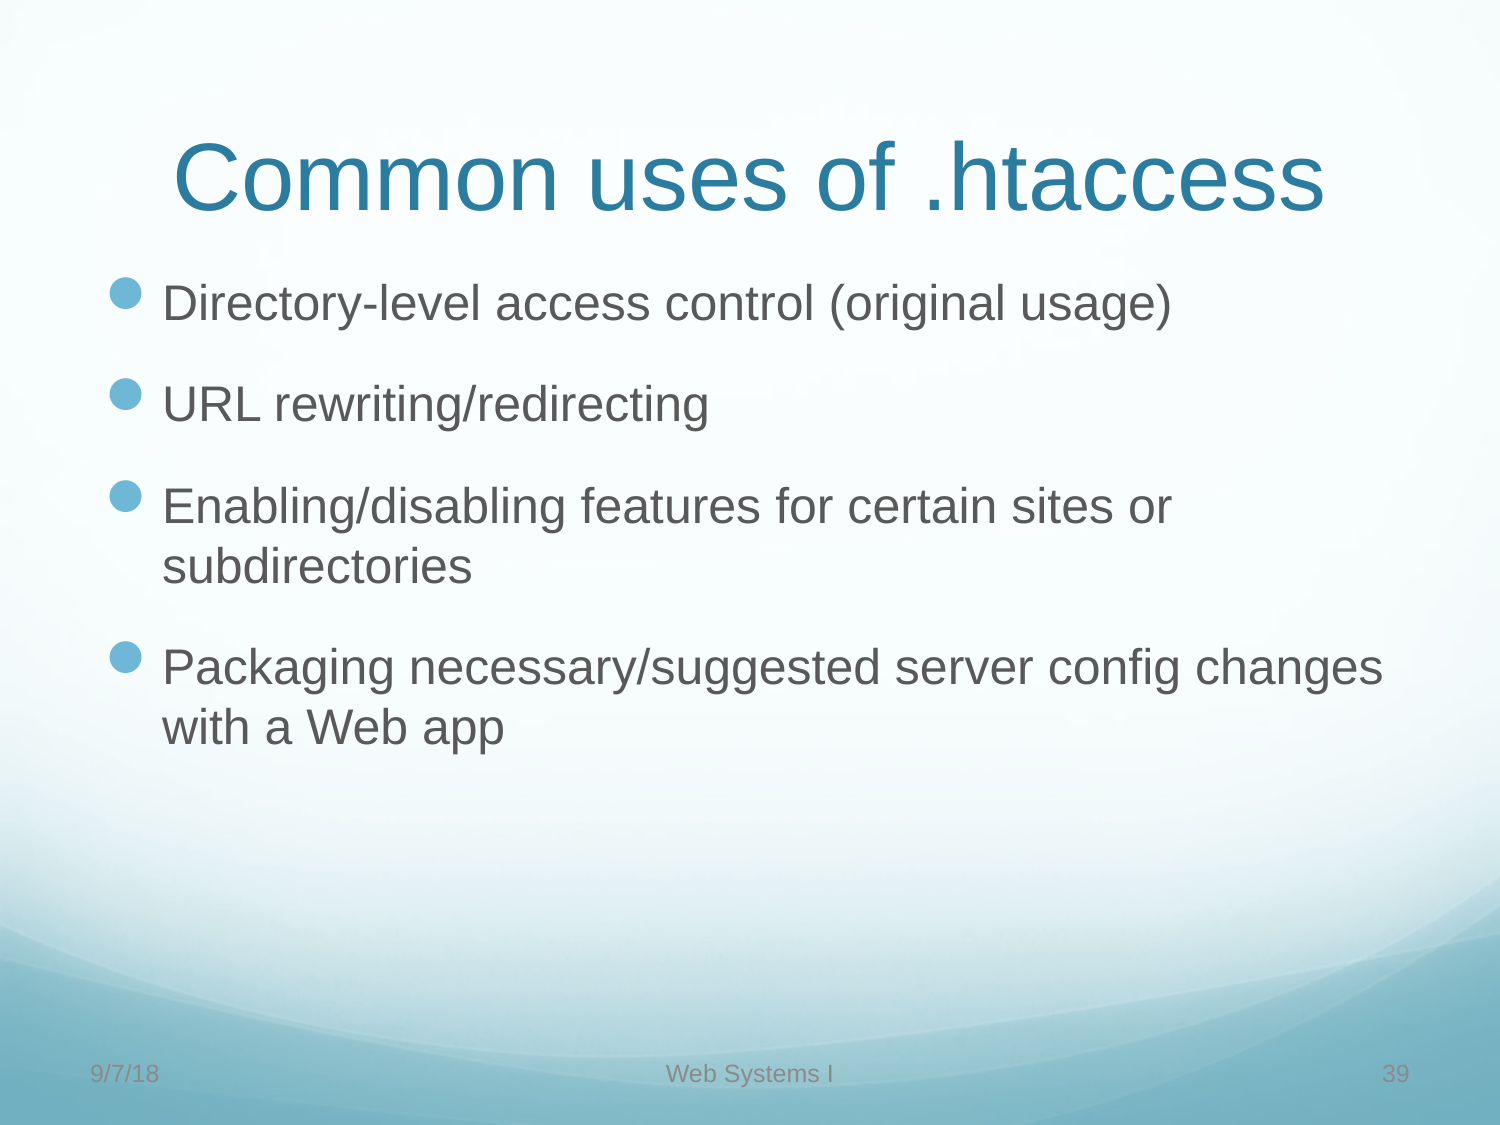

# Common uses of .htaccess
Directory-level access control (original usage)
URL rewriting/redirecting
Enabling/disabling features for certain sites or subdirectories
Packaging necessary/suggested server config changes with a Web app

9/7/18
Web Systems I
39